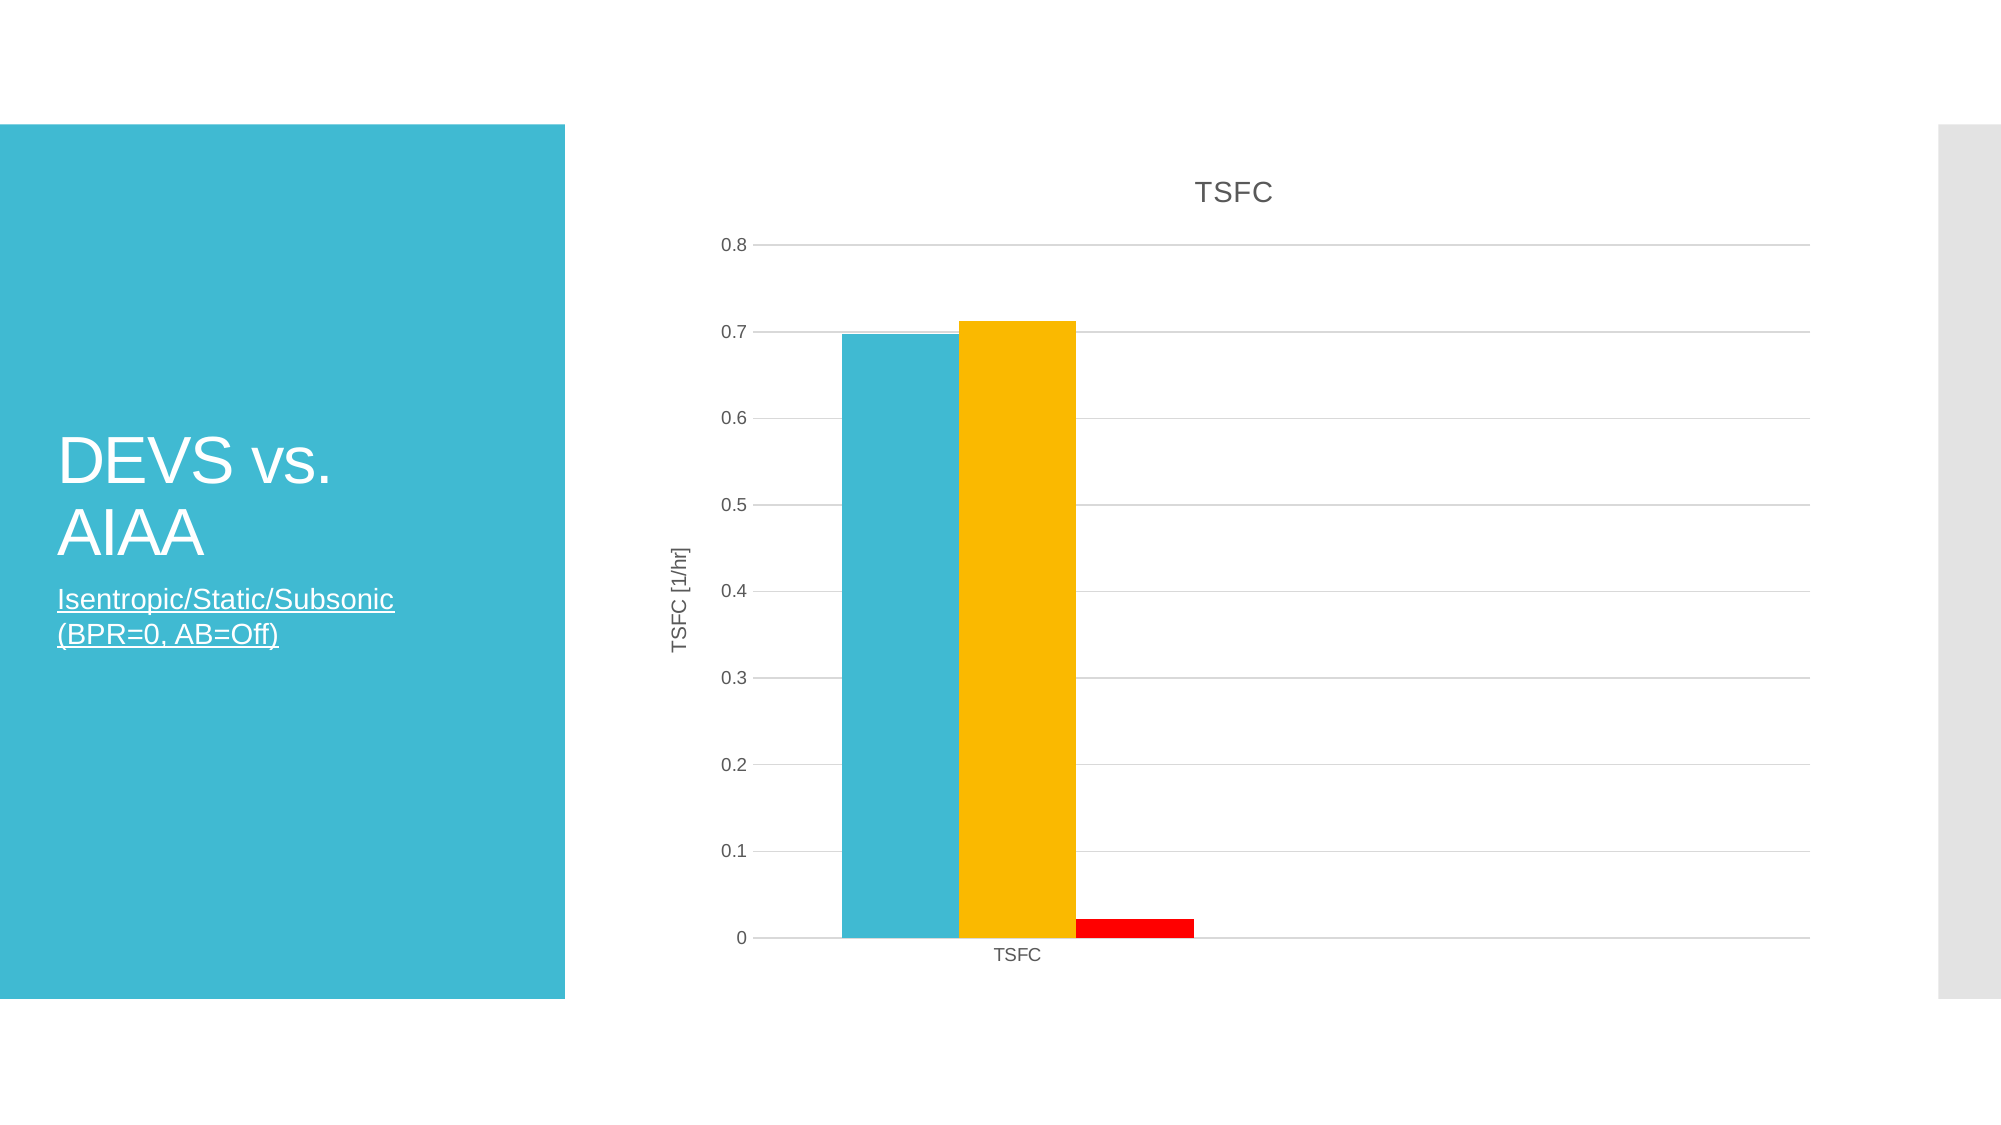

### Chart: TSFC

| Category | DEVS Turbojet | AEDSys | % Error |
|---|---|---|---|
| TSFC | 0.697309698963588 | 0.7125 | 0.021319720752859 |
# DEVS vs. AIAA
Isentropic/Static/Subsonic (BPR=0, AB=Off)